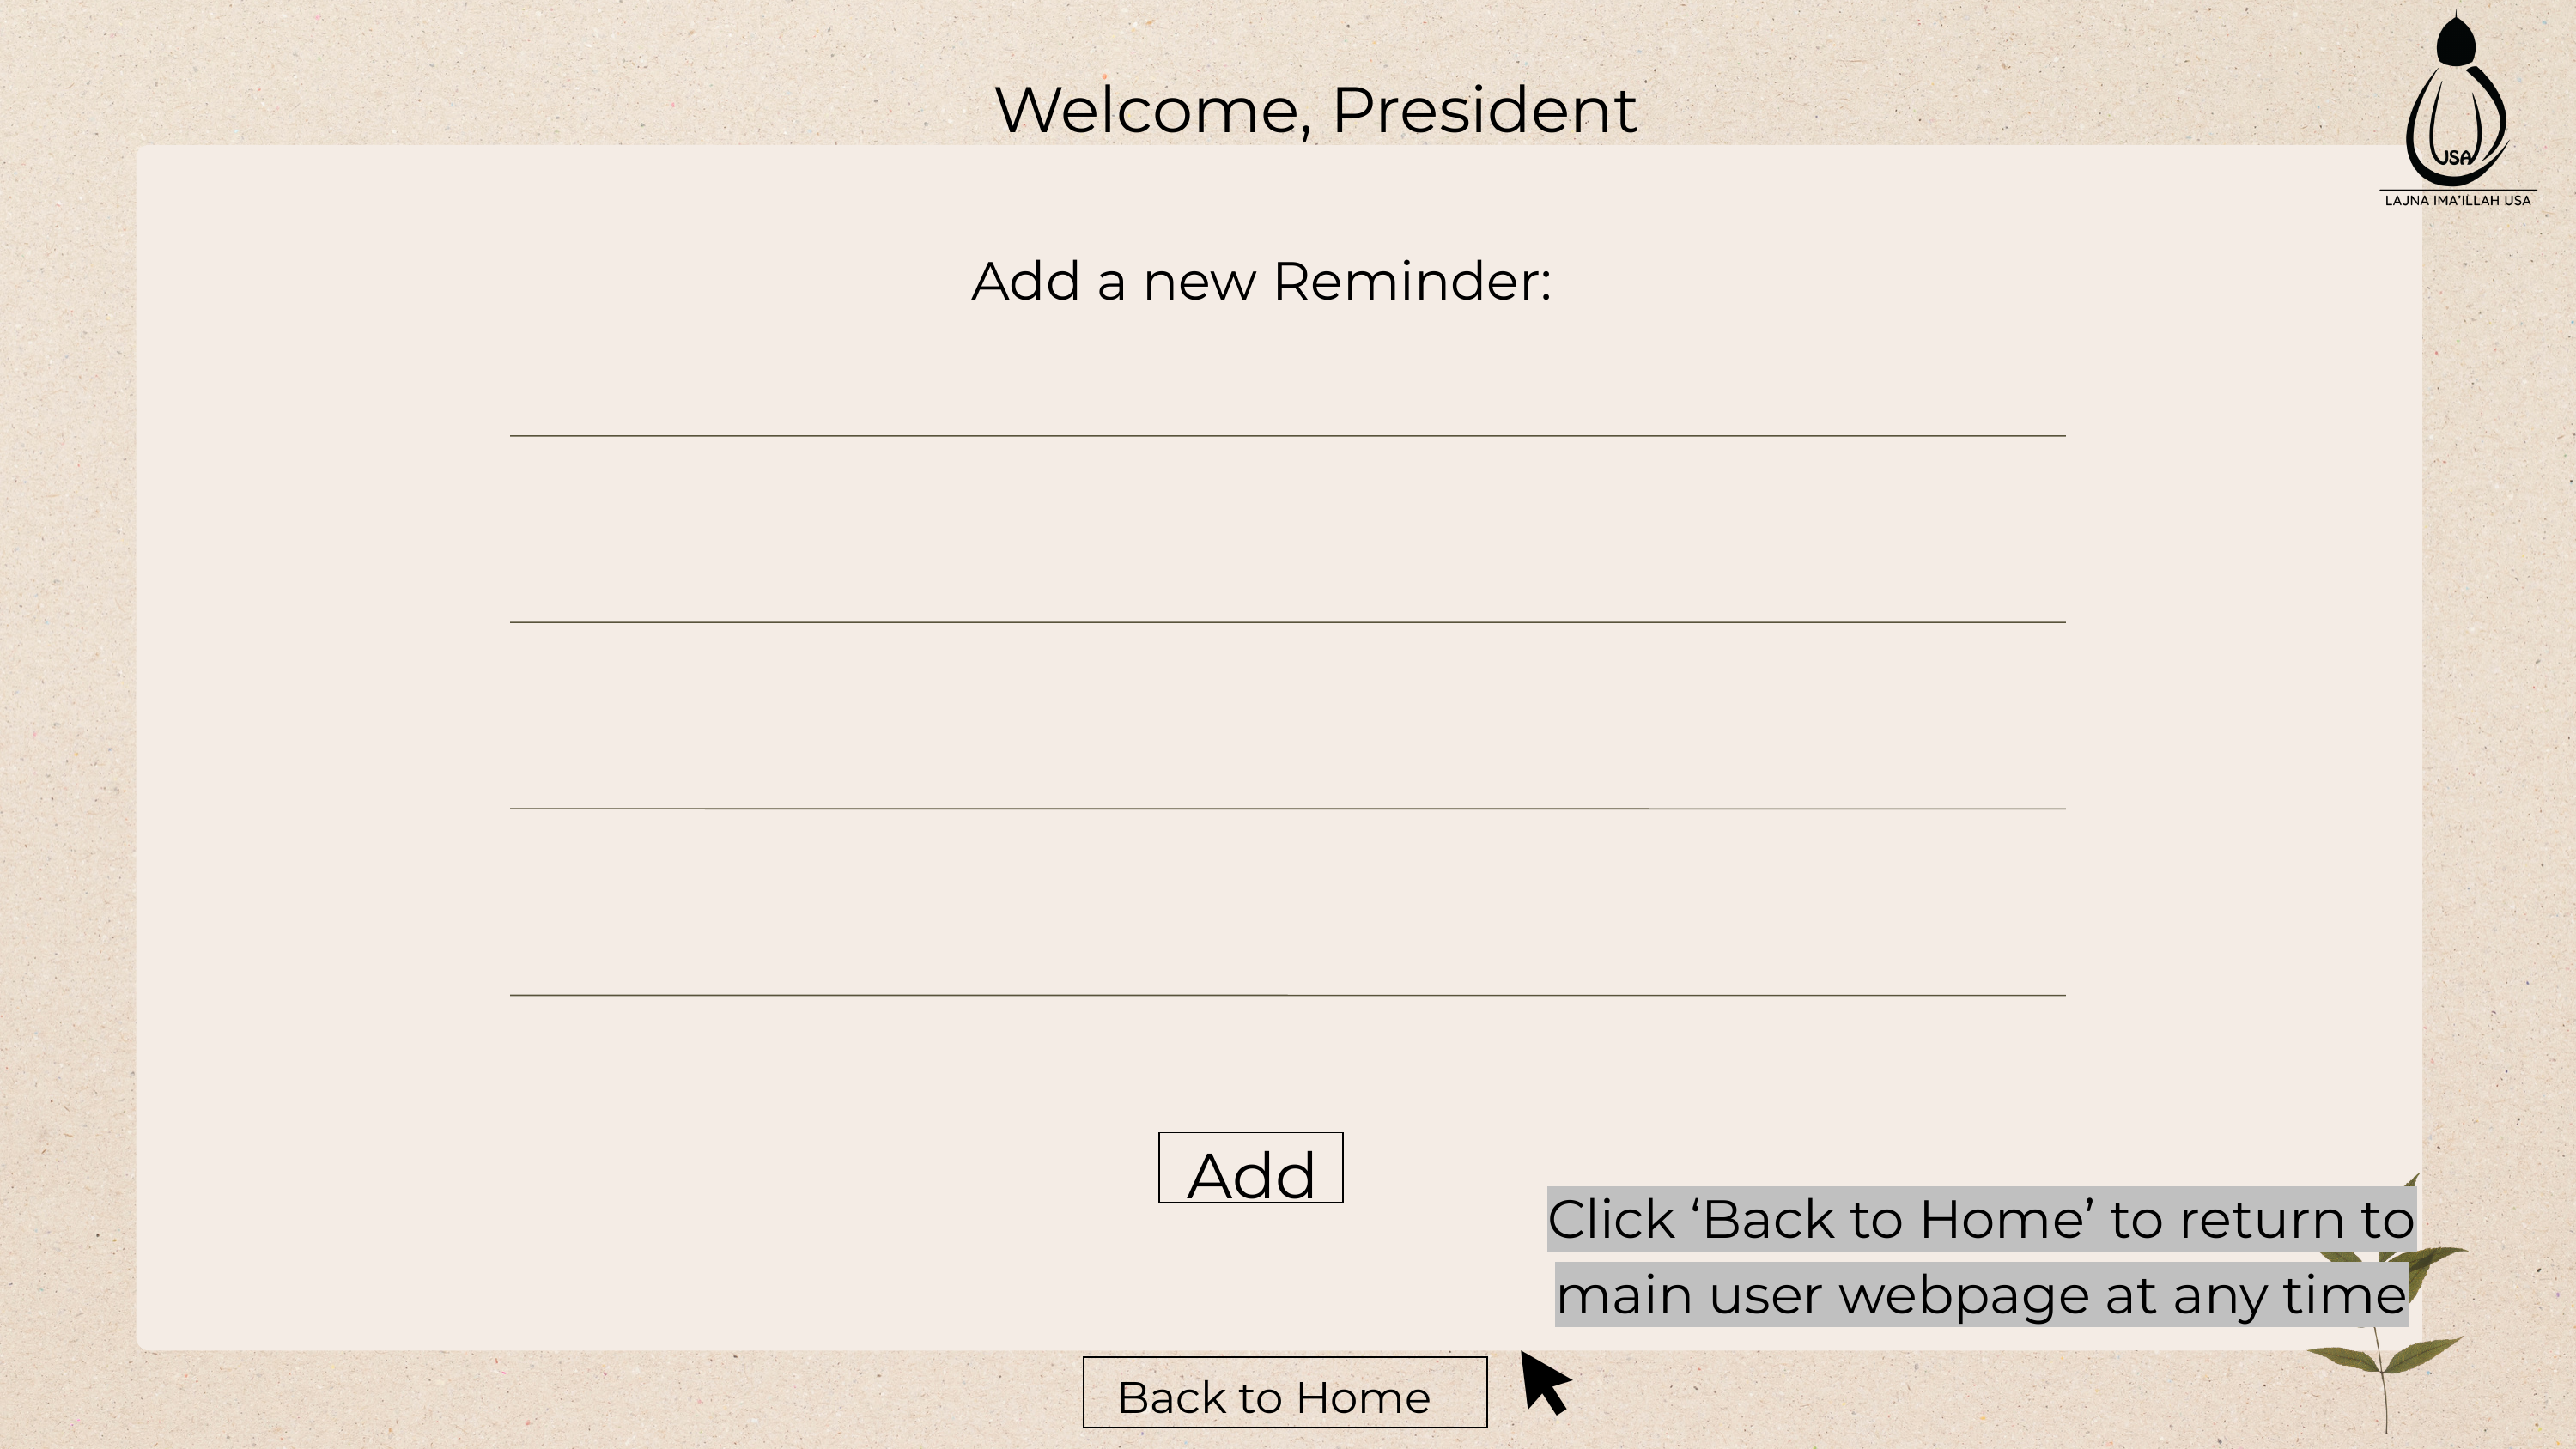

Welcome, President

Add a new Reminder:

Add

Click ‘Back to Home’ to return to main user webpage at any time

Back to Home